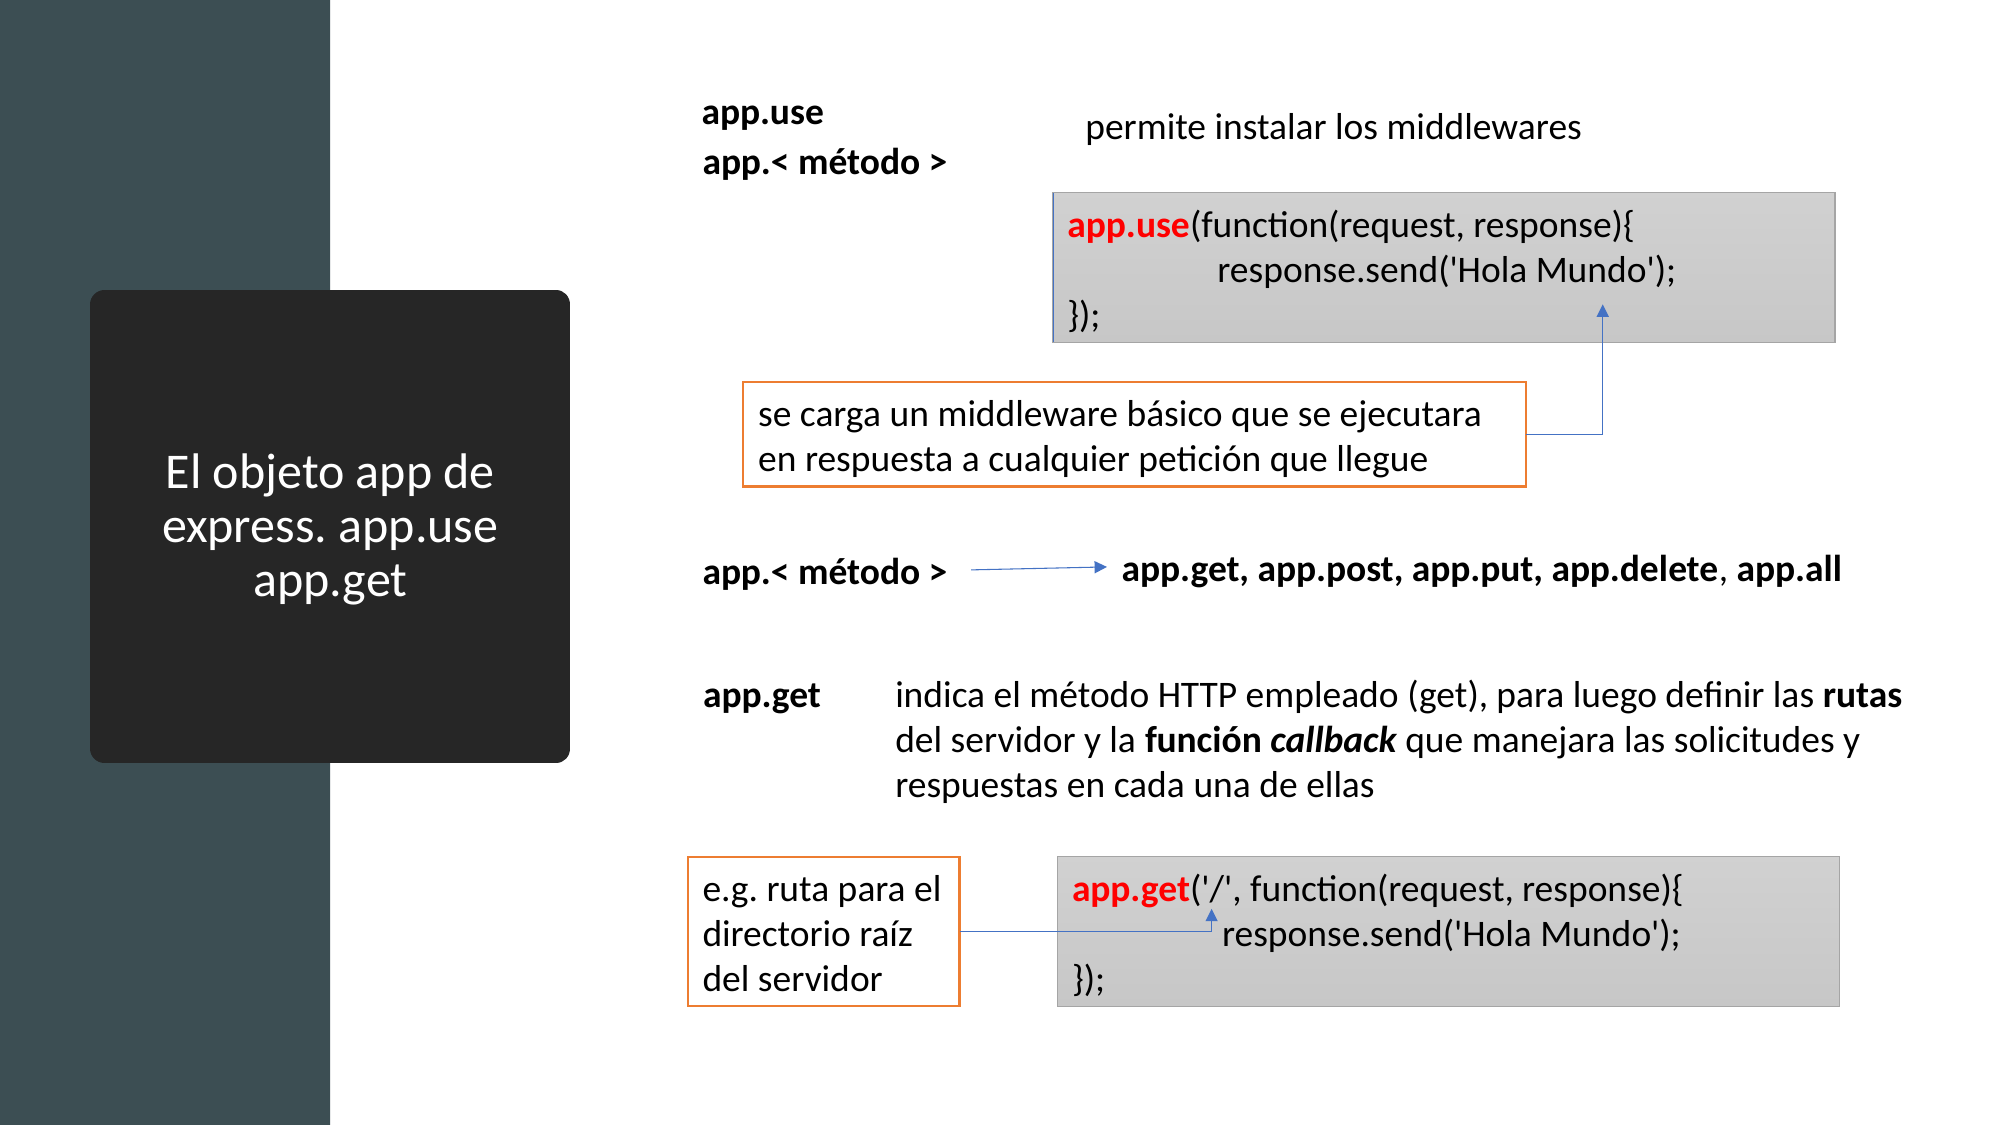

app.use
permite instalar los middlewares
app.< método >
app.use(function(request, response){
	response.send('Hola Mundo');
});

# El objeto app de express. app.use app.get
se carga un middleware básico que se ejecutara en respuesta a cualquier petición que llegue
app.get, app.post, app.put, app.delete, app.all
app.< método >
app.get
indica el método HTTP empleado (get), para luego definir las rutas del servidor y la función callback que manejara las solicitudes y respuestas en cada una de ellas
e.g. ruta para el directorio raíz del servidor
app.get('/', function(request, response){
	response.send('Hola Mundo');
});